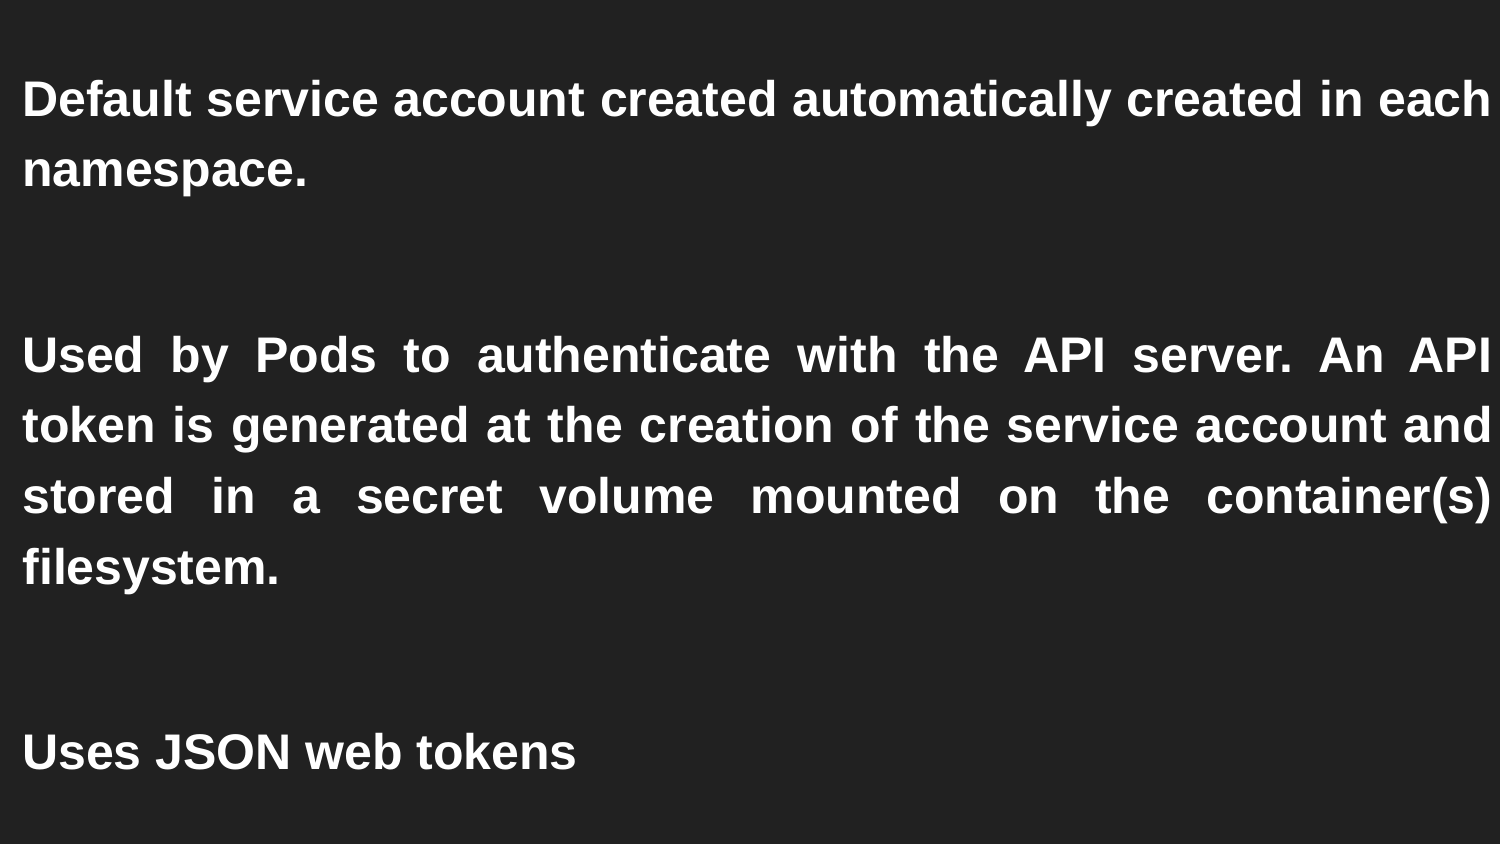

Default service account created automatically created in each namespace.

Used by Pods to authenticate with the API server. An API token is generated at the creation of the service account and stored in a secret volume mounted on the container(s) filesystem.

Uses JSON web tokens

# Secret